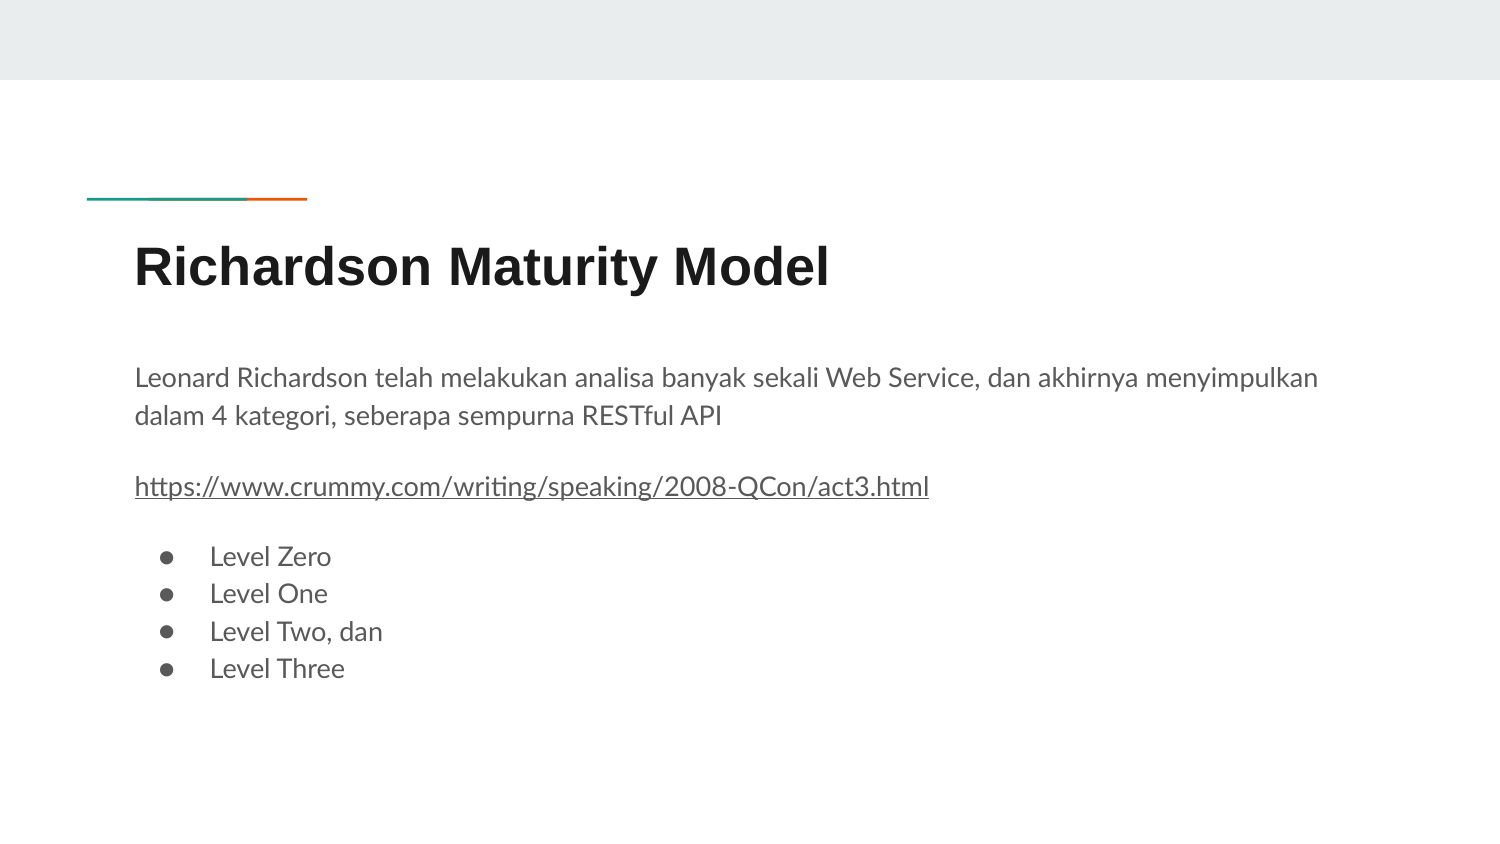

# Richardson Maturity Model
Leonard Richardson telah melakukan analisa banyak sekali Web Service, dan akhirnya menyimpulkan dalam 4 kategori, seberapa sempurna RESTful API
https://www.crummy.com/writing/speaking/2008-QCon/act3.html
Level Zero
Level One
Level Two, dan
Level Three